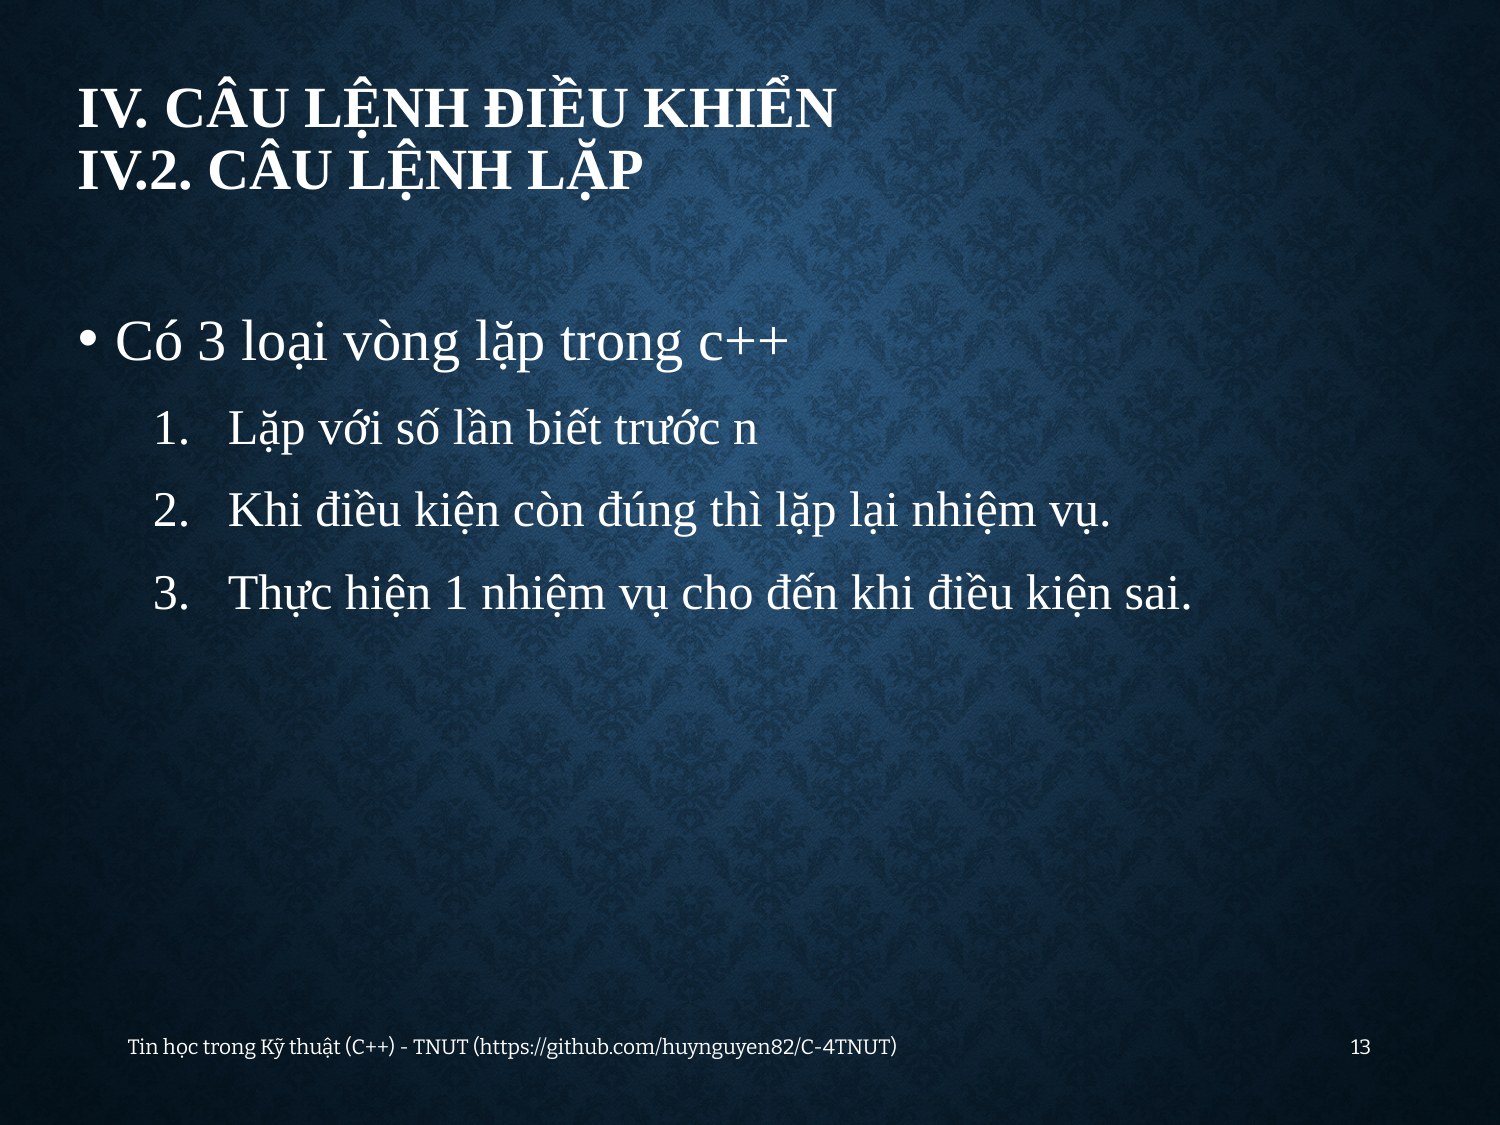

# IV. Câu lệnh điều khiển iv.2. Câu lệnh lặp
Có 3 loại vòng lặp trong c++
Lặp với số lần biết trước n
Khi điều kiện còn đúng thì lặp lại nhiệm vụ.
Thực hiện 1 nhiệm vụ cho đến khi điều kiện sai.
Tin học trong Kỹ thuật (C++) - TNUT (https://github.com/huynguyen82/C-4TNUT)
13